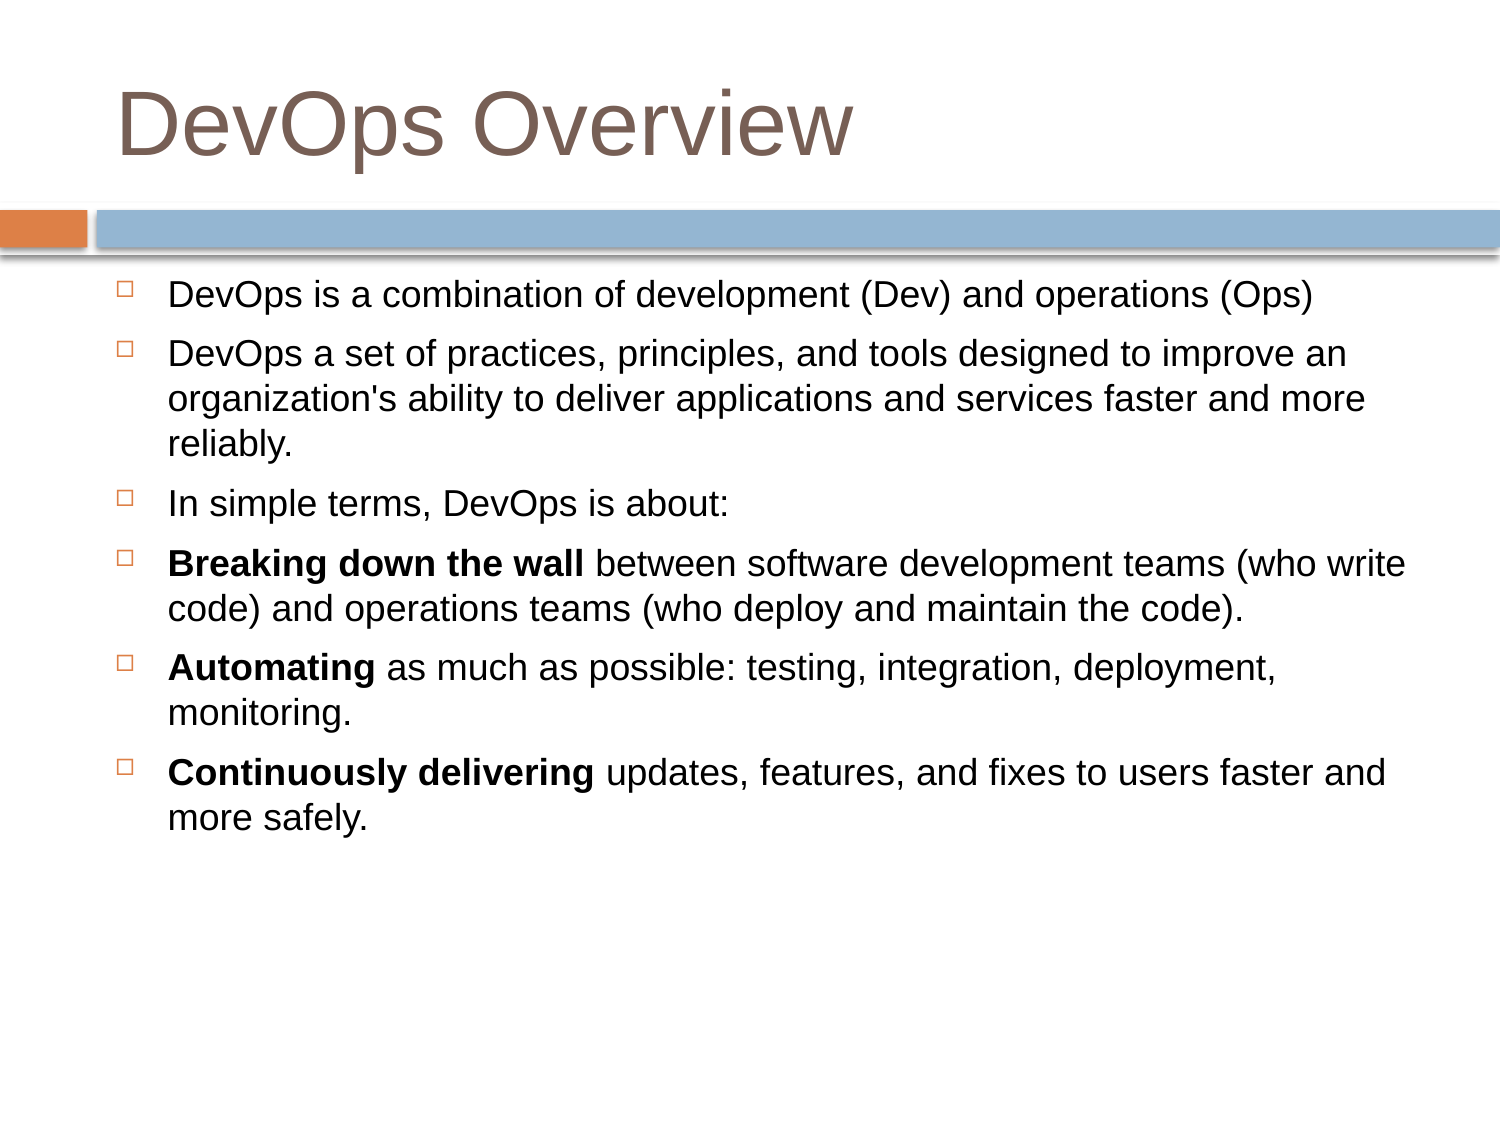

# DevOps Overview
DevOps is a combination of development (Dev) and operations (Ops)
DevOps a set of practices, principles, and tools designed to improve an organization's ability to deliver applications and services faster and more reliably.
In simple terms, DevOps is about:
Breaking down the wall between software development teams (who write code) and operations teams (who deploy and maintain the code).
Automating as much as possible: testing, integration, deployment, monitoring.
Continuously delivering updates, features, and fixes to users faster and more safely.